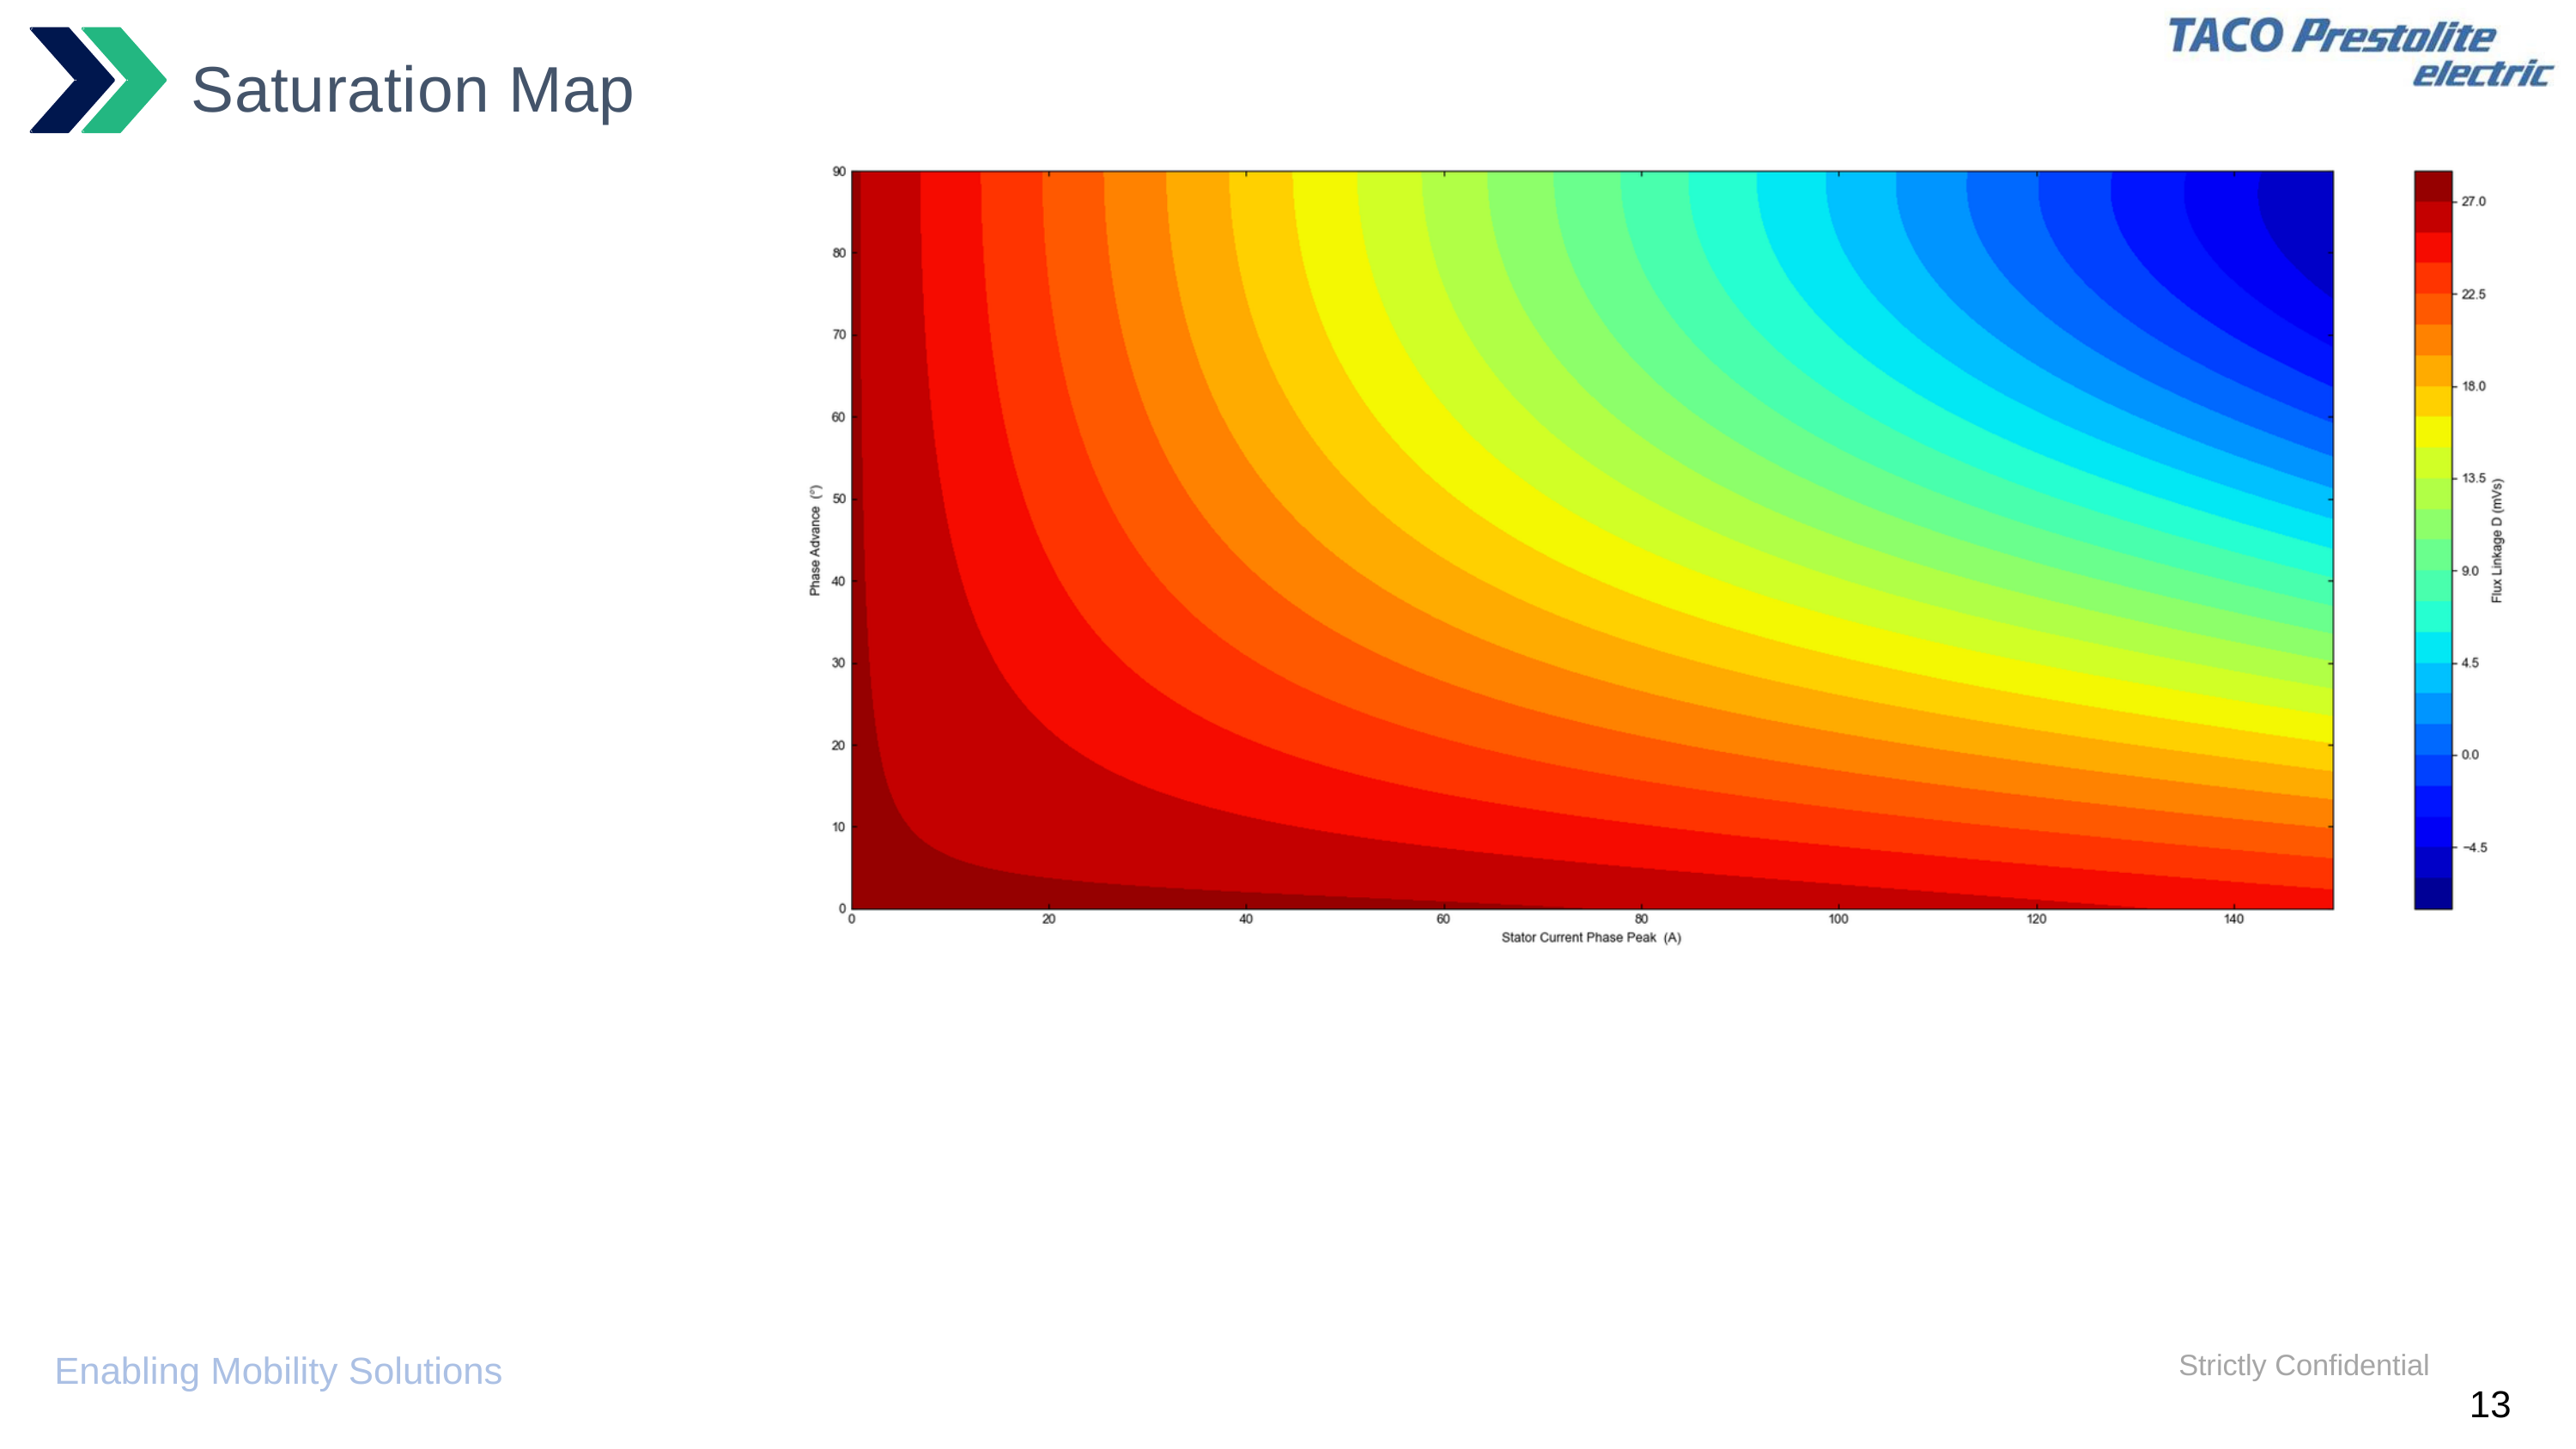

Saturation Map

Strictly Confidential
Enabling Mobility Solutions
13